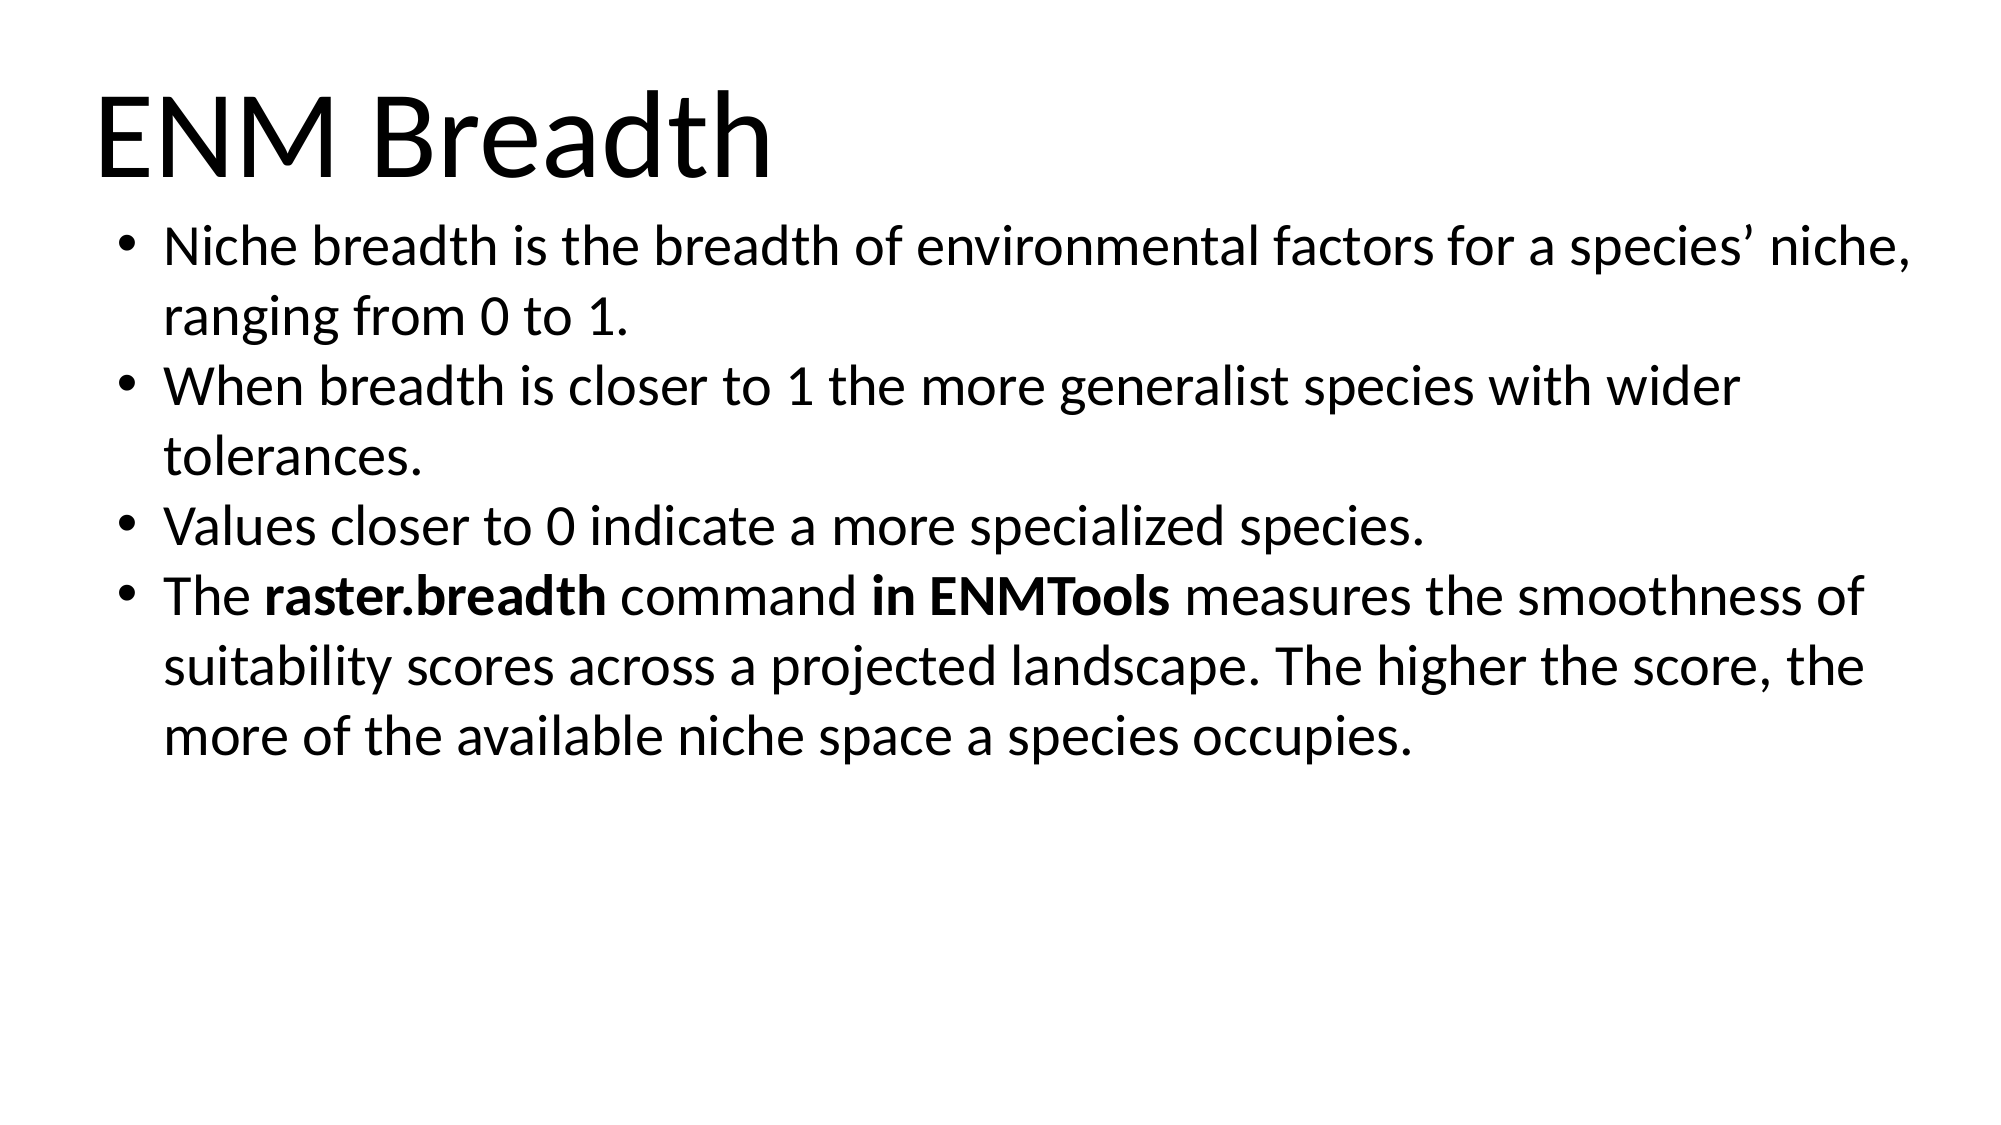

ENM Breadth
Niche breadth is the breadth of environmental factors for a species’ niche, ranging from 0 to 1.
When breadth is closer to 1 the more generalist species with wider tolerances.
Values closer to 0 indicate a more specialized species.
The raster.breadth command in ENMTools measures the smoothness of suitability scores across a projected landscape. The higher the score, the more of the available niche space a species occupies.